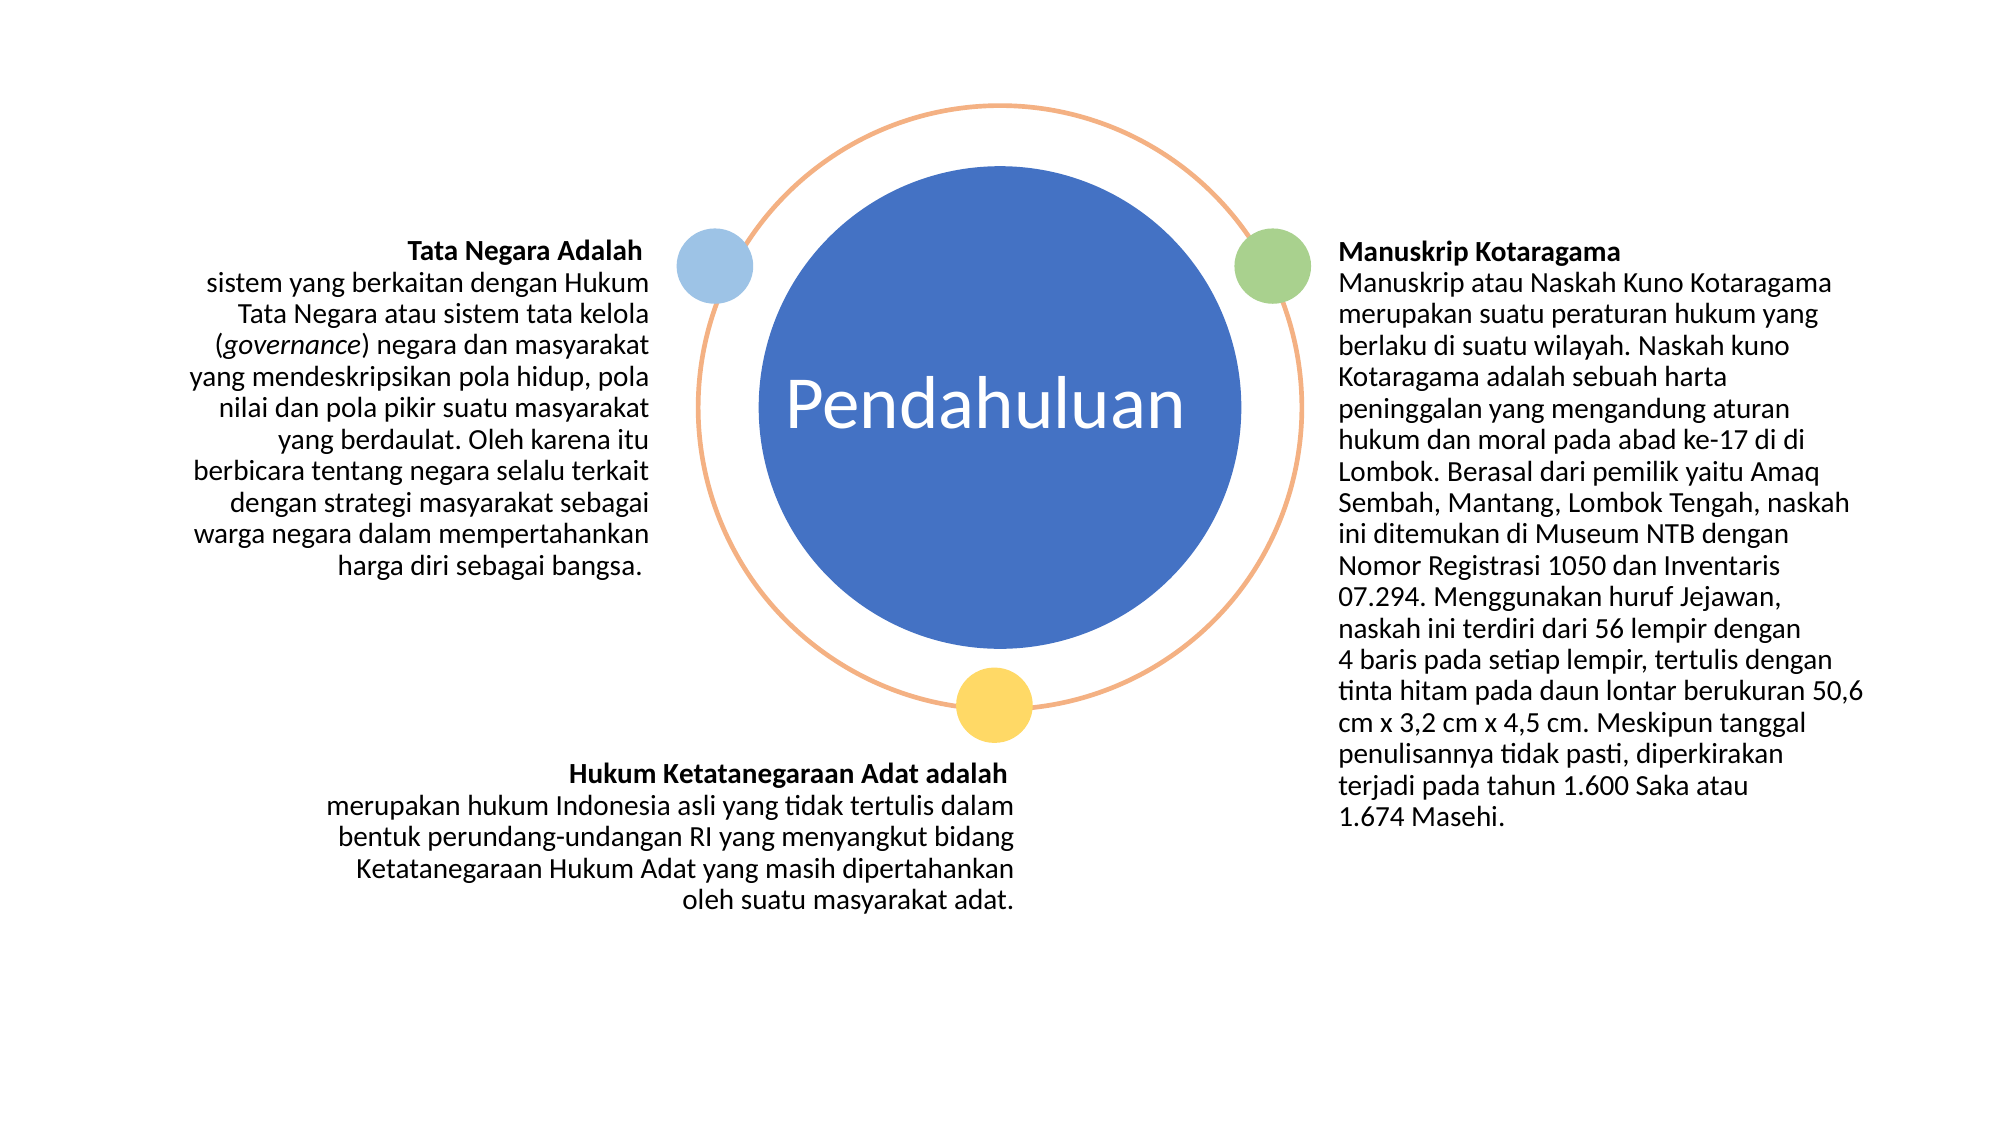

Tata Negara Adalah
sistem yang berkaitan dengan Hukum Tata Negara atau sistem tata kelola (governance) negara dan masyarakat yang mendeskripsikan pola hidup, pola nilai dan pola pikir suatu masyarakat yang berdaulat. Oleh karena itu berbicara tentang negara selalu terkait dengan strategi masyarakat sebagai warga negara dalam mempertahankan harga diri sebagai bangsa.

Manuskrip Kotaragama
Manuskrip atau Naskah Kuno Kotaragama merupakan suatu peraturan hukum yang berlaku di suatu wilayah. Naskah kuno Kotaragama adalah sebuah harta peninggalan yang mengandung aturan hukum dan moral pada abad ke-17 di di Lombok. Berasal dari pemilik yaitu Amaq Sembah, Mantang, Lombok Tengah, naskah ini ditemukan di Museum NTB dengan Nomor Registrasi 1050 dan Inventaris 07.294. Menggunakan huruf Jejawan, naskah ini terdiri dari 56 lempir dengan
4 baris pada setiap lempir, tertulis dengan tinta hitam pada daun lontar berukuran 50,6 cm x 3,2 cm x 4,5 cm. Meskipun tanggal penulisannya tidak pasti, diperkirakan terjadi pada tahun 1.600 Saka atau
1.674 Masehi.
# Pendahuluan

Hukum Ketatanegaraan Adat adalah
merupakan hukum Indonesia asli yang tidak tertulis dalam bentuk perundang-undangan RI yang menyangkut bidang Ketatanegaraan Hukum Adat yang masih dipertahankan oleh suatu masyarakat adat.